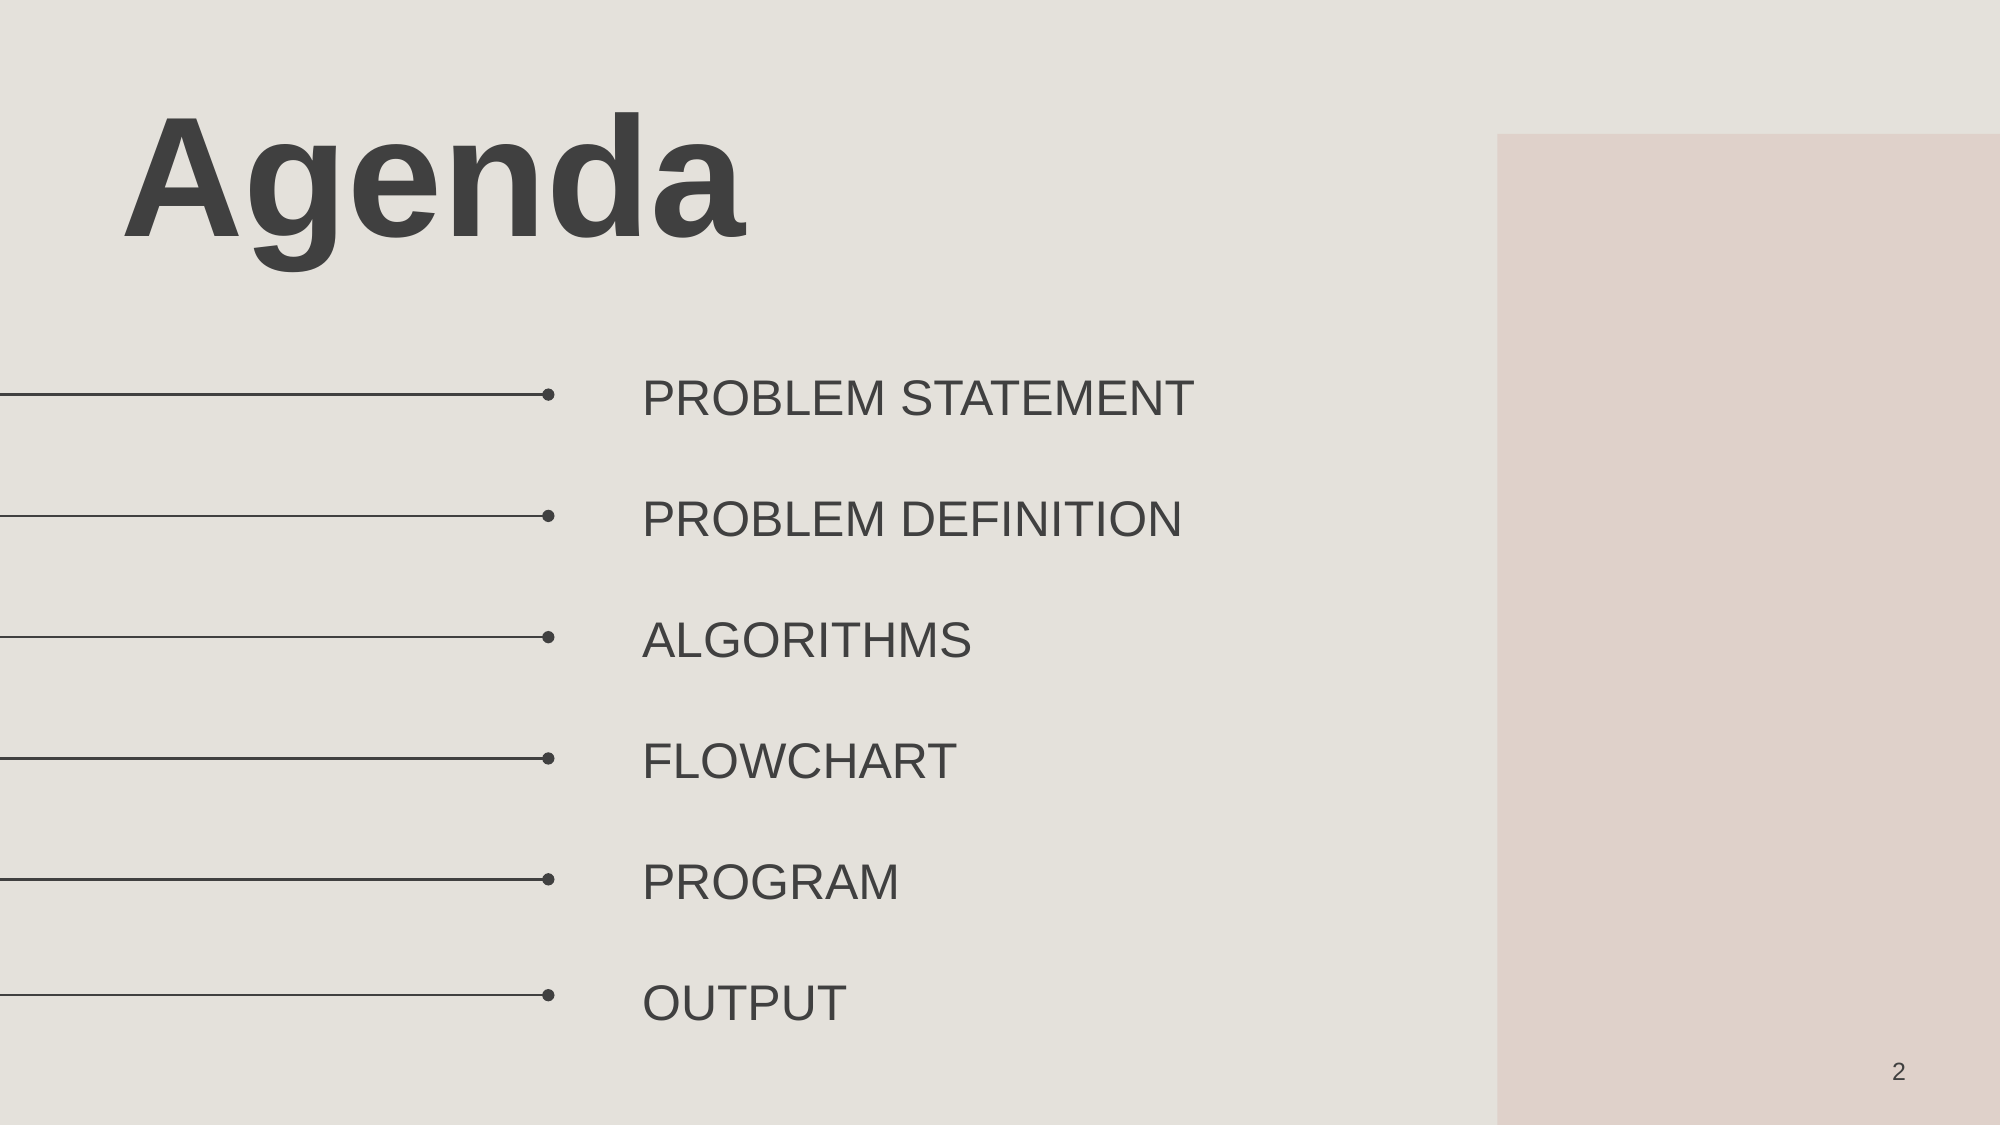

# Agenda
PROBLEM STATEMENT
PROBLEM DEFINITION
ALGORITHMS
FLOWCHART
PROGRAM
OUTPUT
2